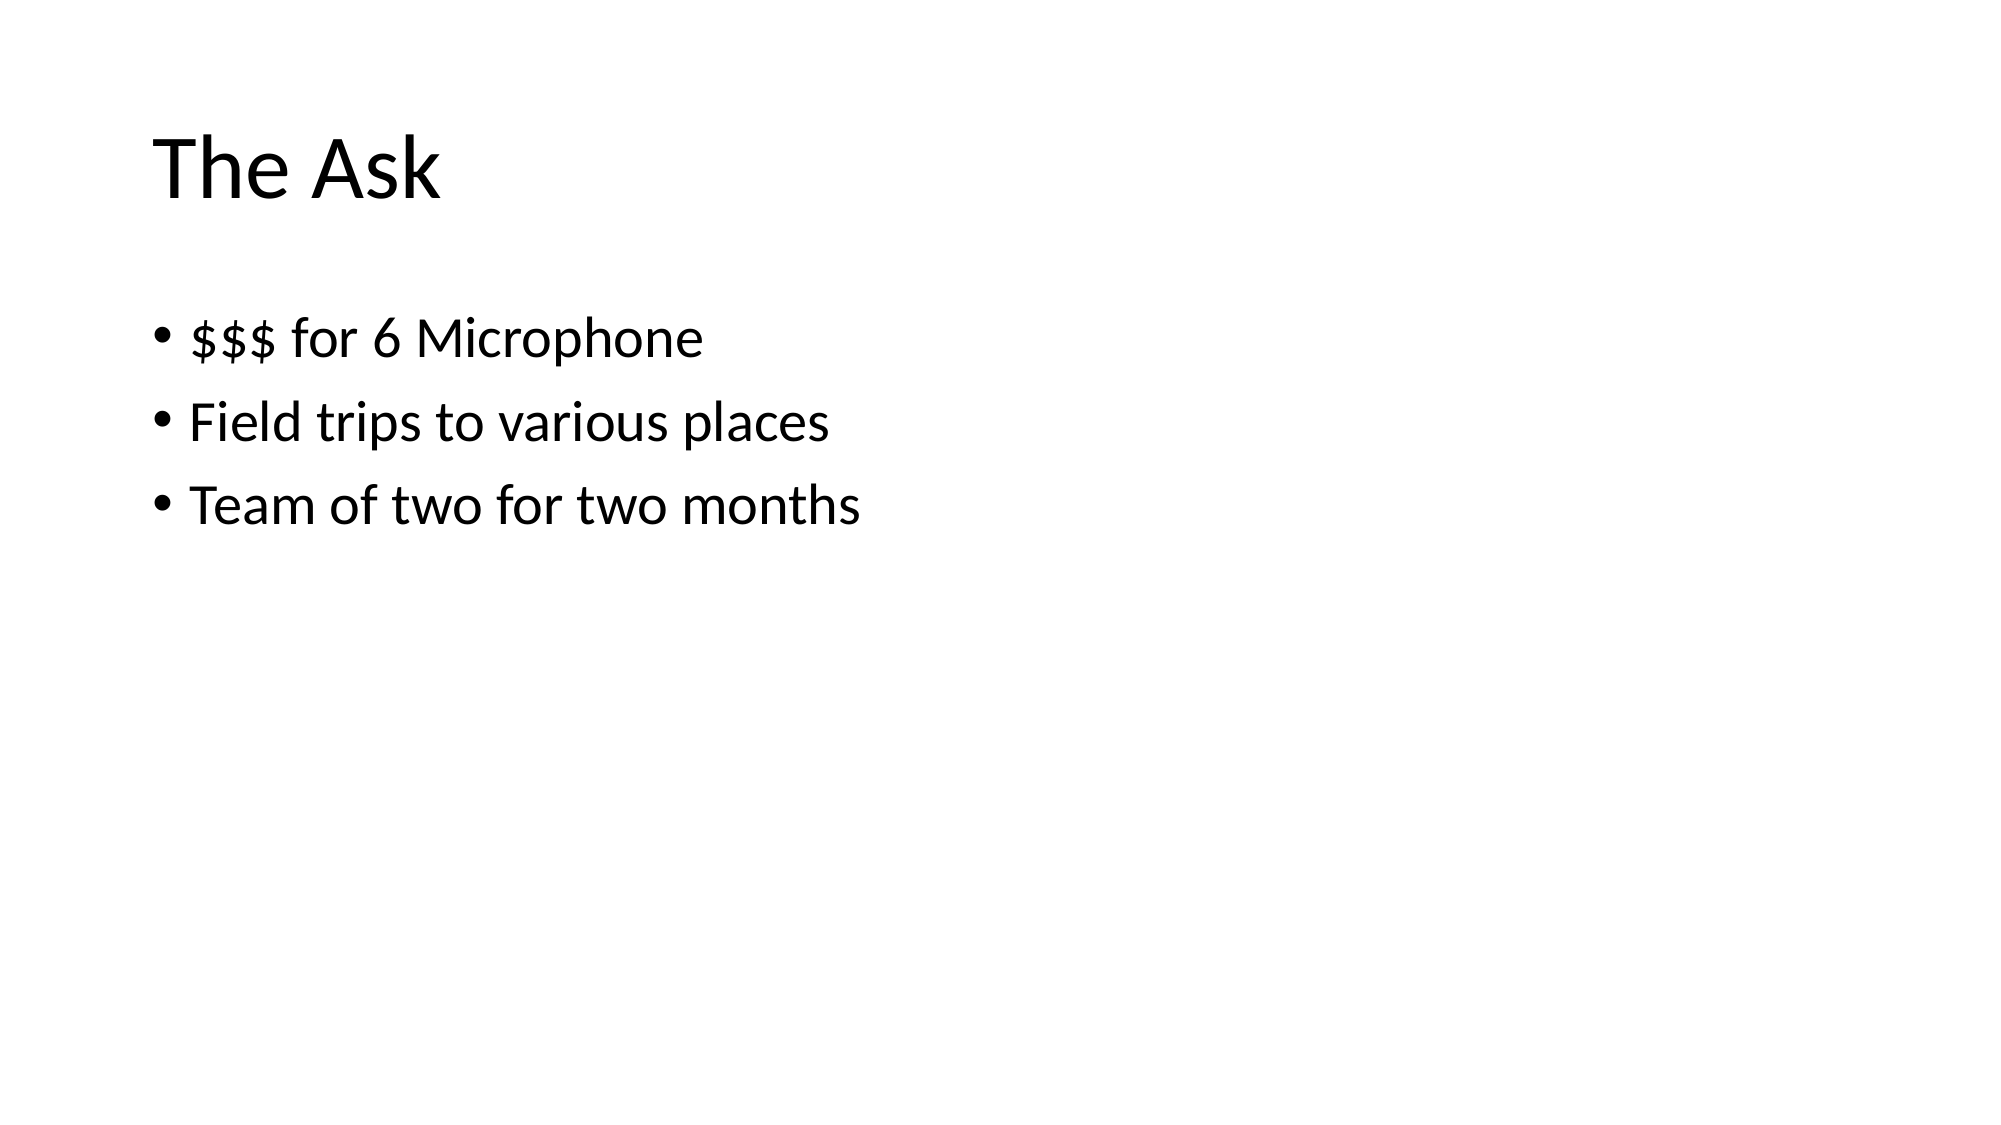

# The Ask
$$$ for 6 Microphone
Field trips to various places
Team of two for two months